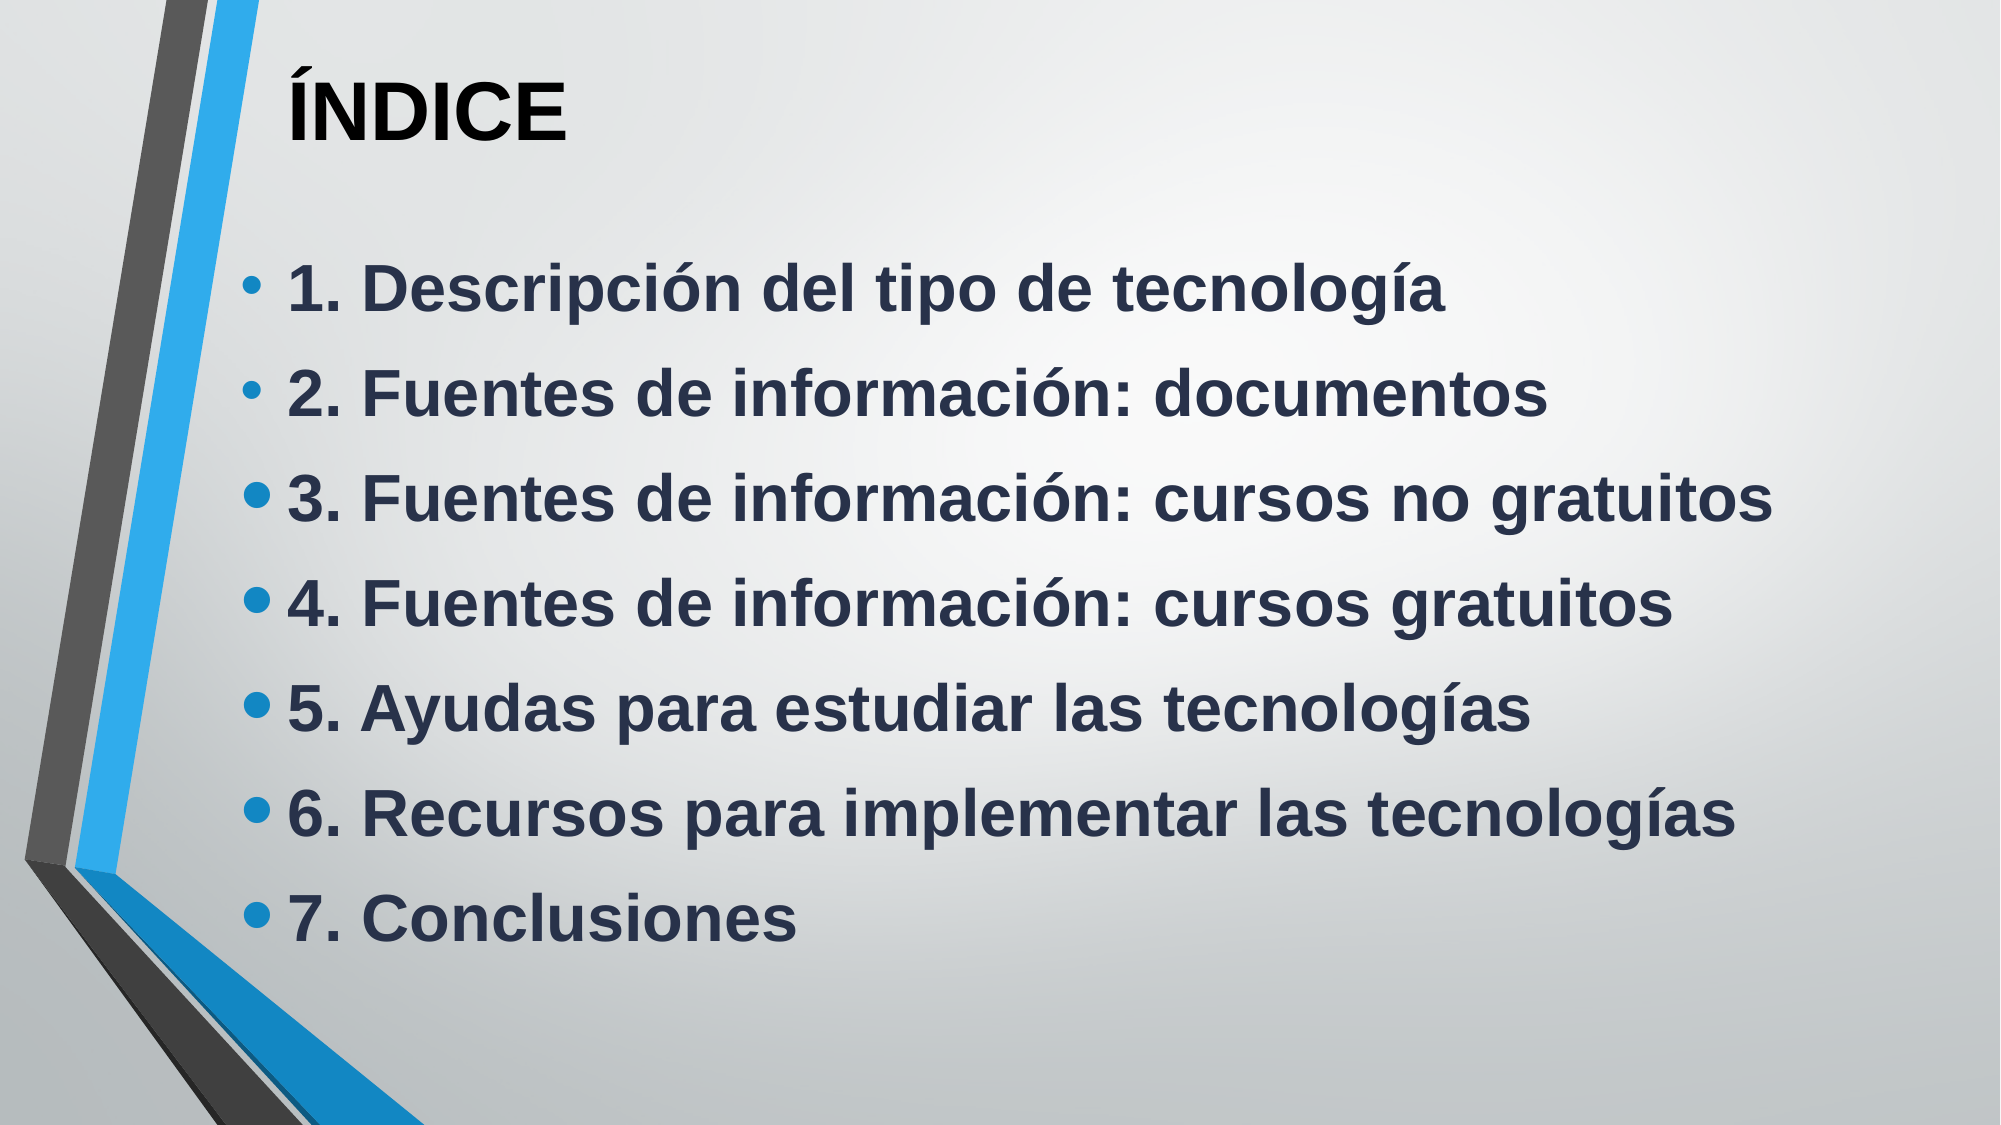

# ÍNDICE
1. Descripción del tipo de tecnología
2. Fuentes de información: documentos
3. Fuentes de información: cursos no gratuitos
4. Fuentes de información: cursos gratuitos
5. Ayudas para estudiar las tecnologías
6. Recursos para implementar las tecnologías
7. Conclusiones